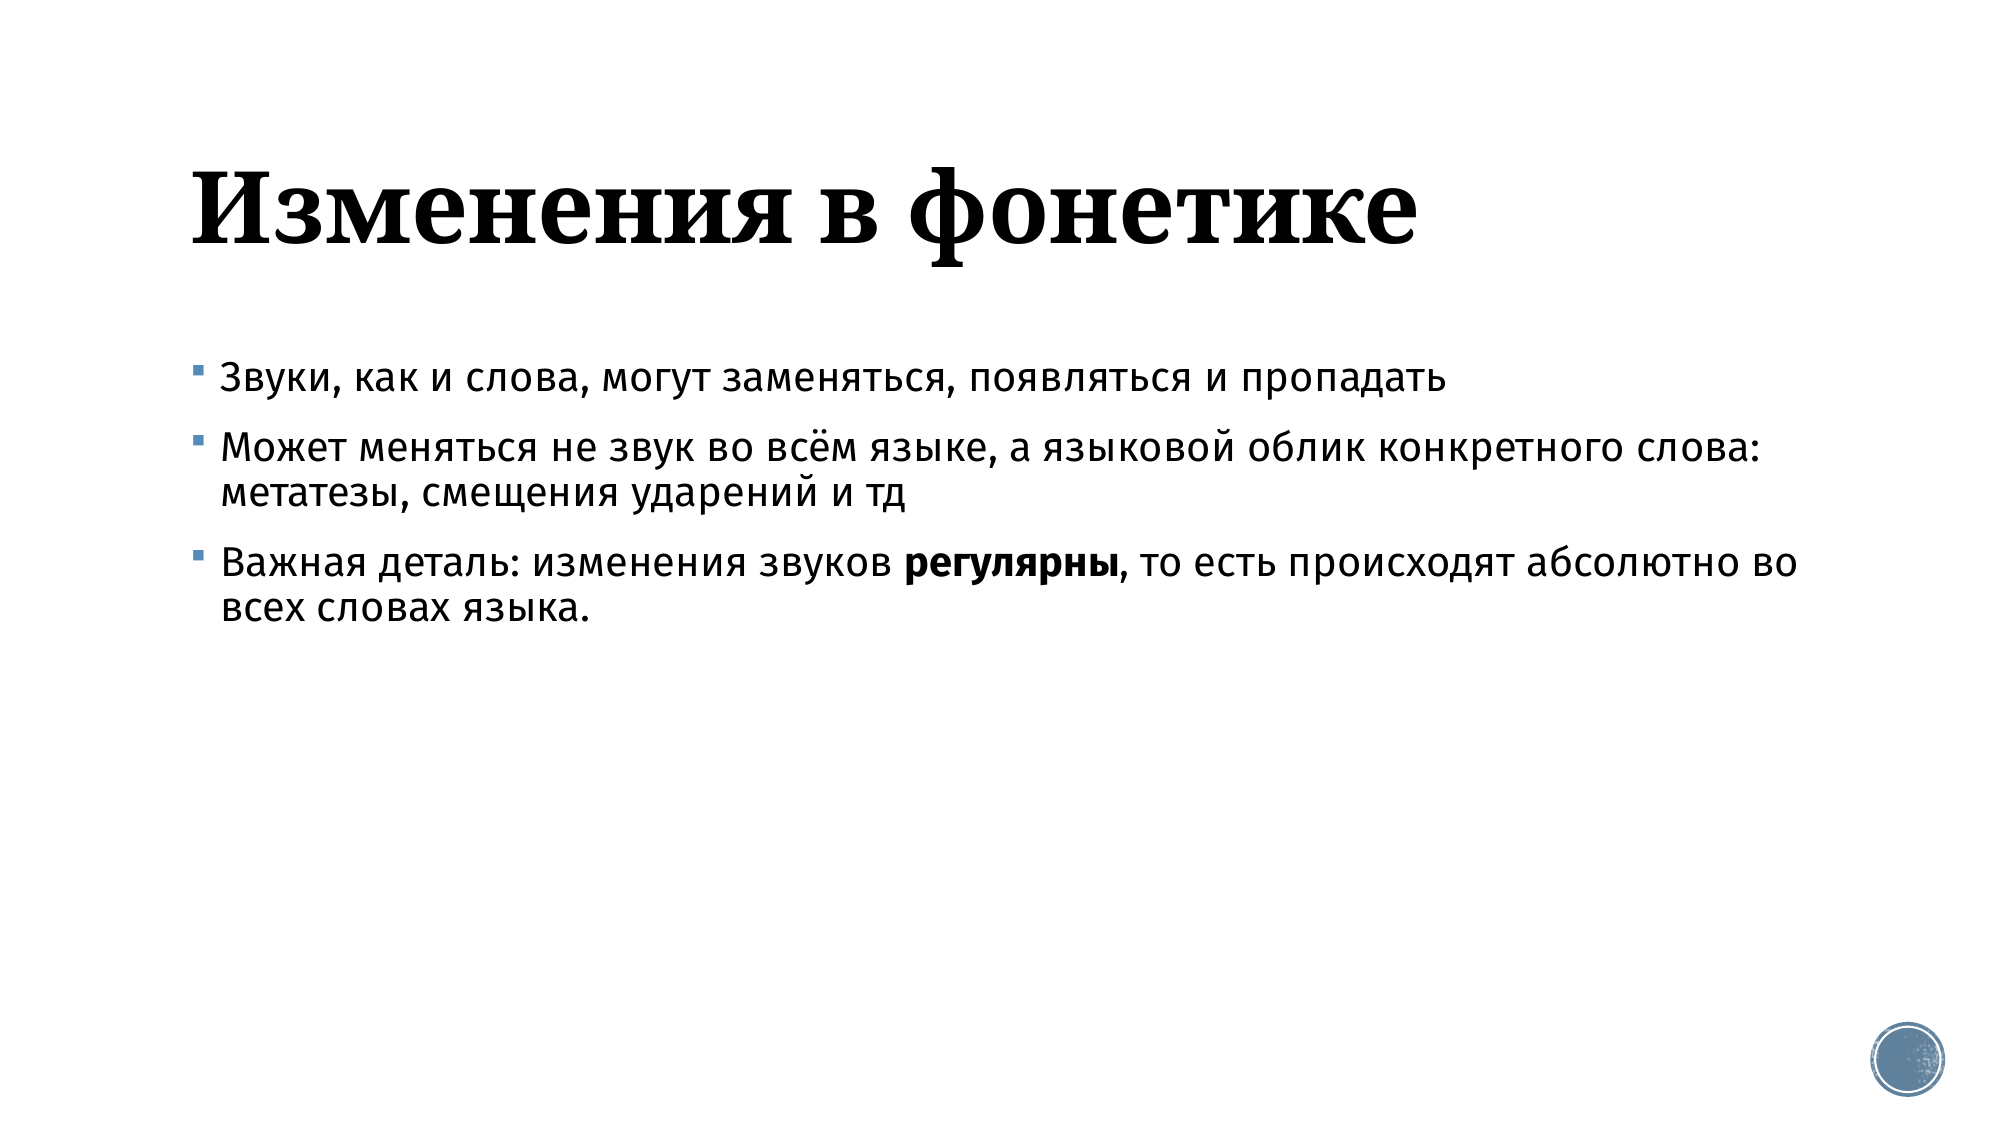

# Изменения в фонетике
Звуки, как и слова, могут заменяться, появляться и пропадать
Может меняться не звук во всём языке, а языковой облик конкретного слова: метатезы, смещения ударений и тд
Важная деталь: изменения звуков регулярны, то есть происходят абсолютно во всех словах языка.